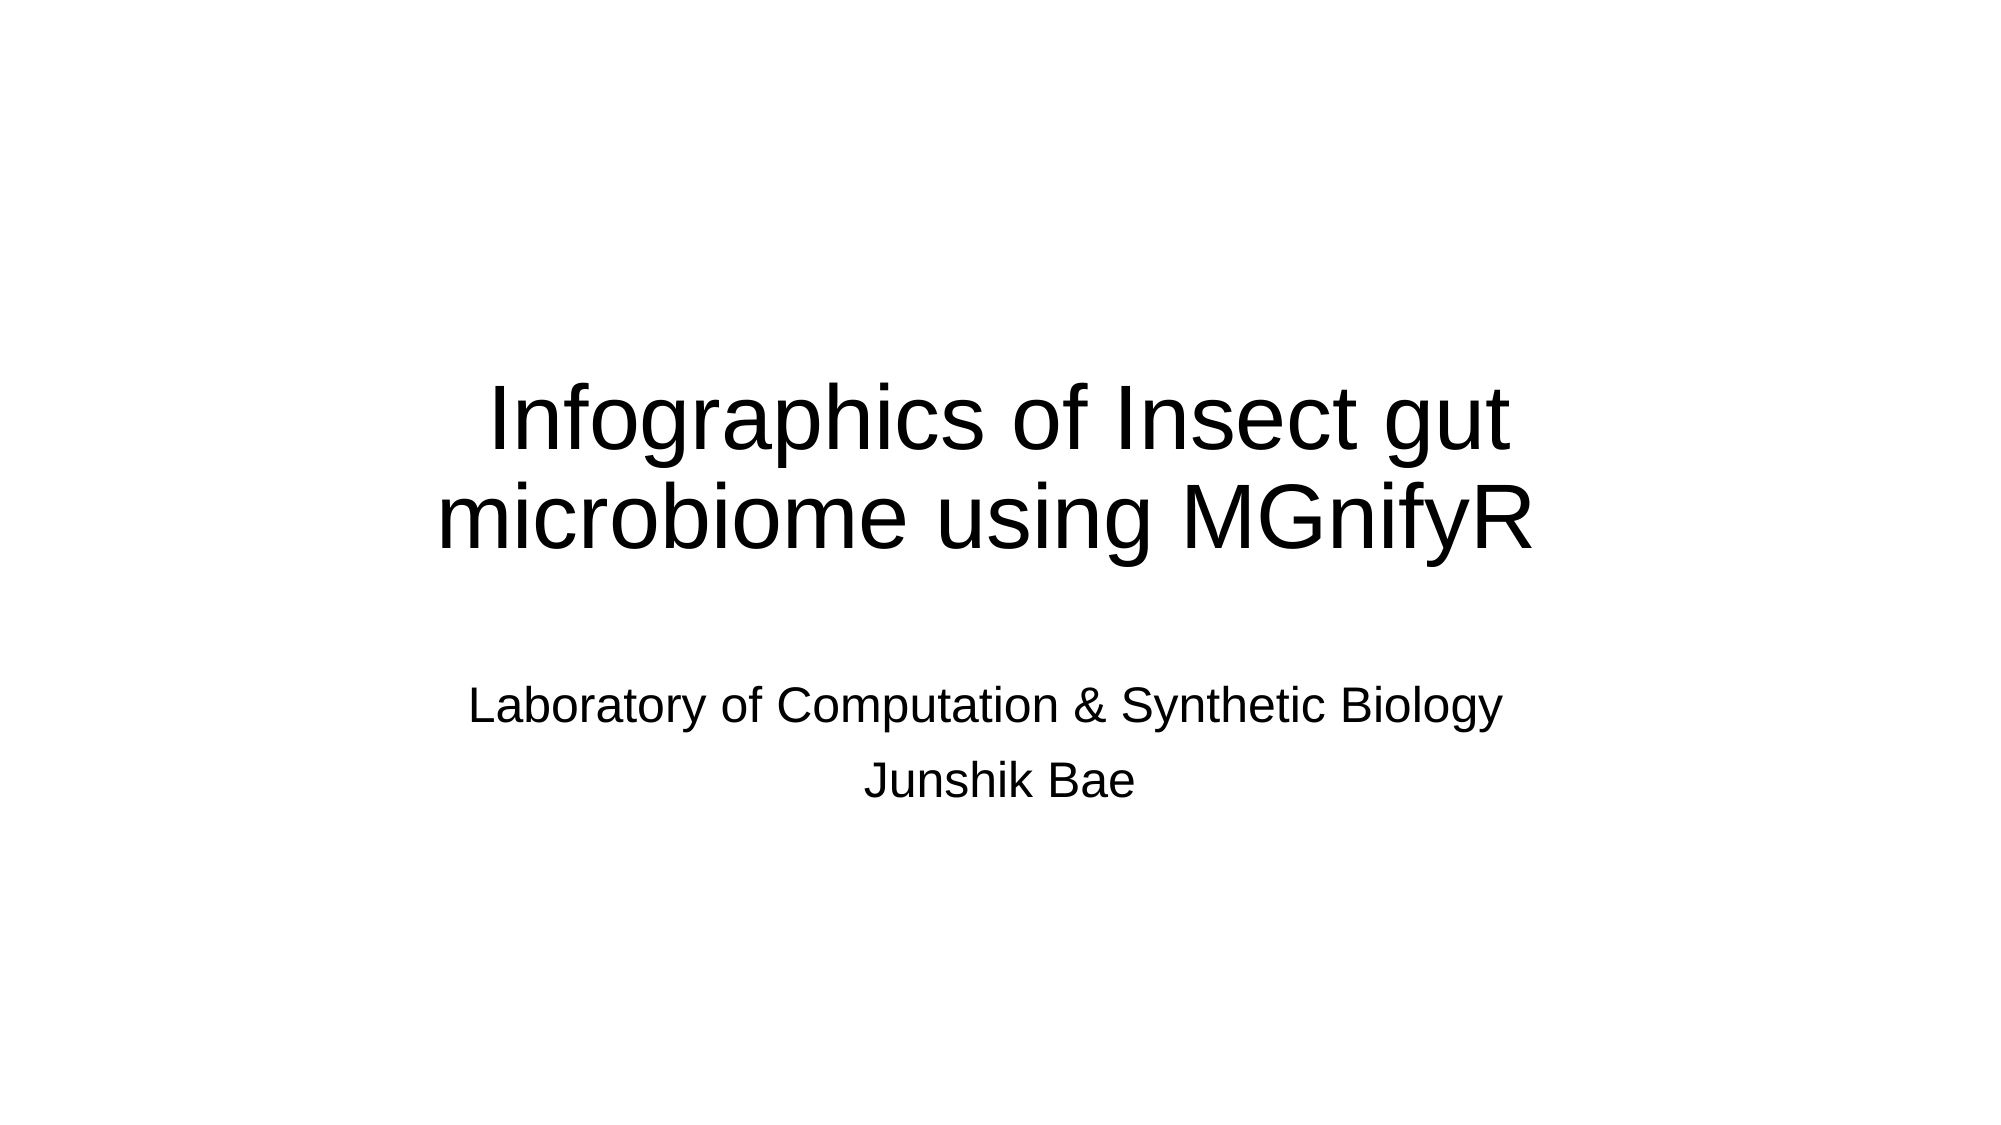

# Infographics of Insect gut microbiome using MGnifyR

Laboratory of Computation & Synthetic Biology
Junshik Bae